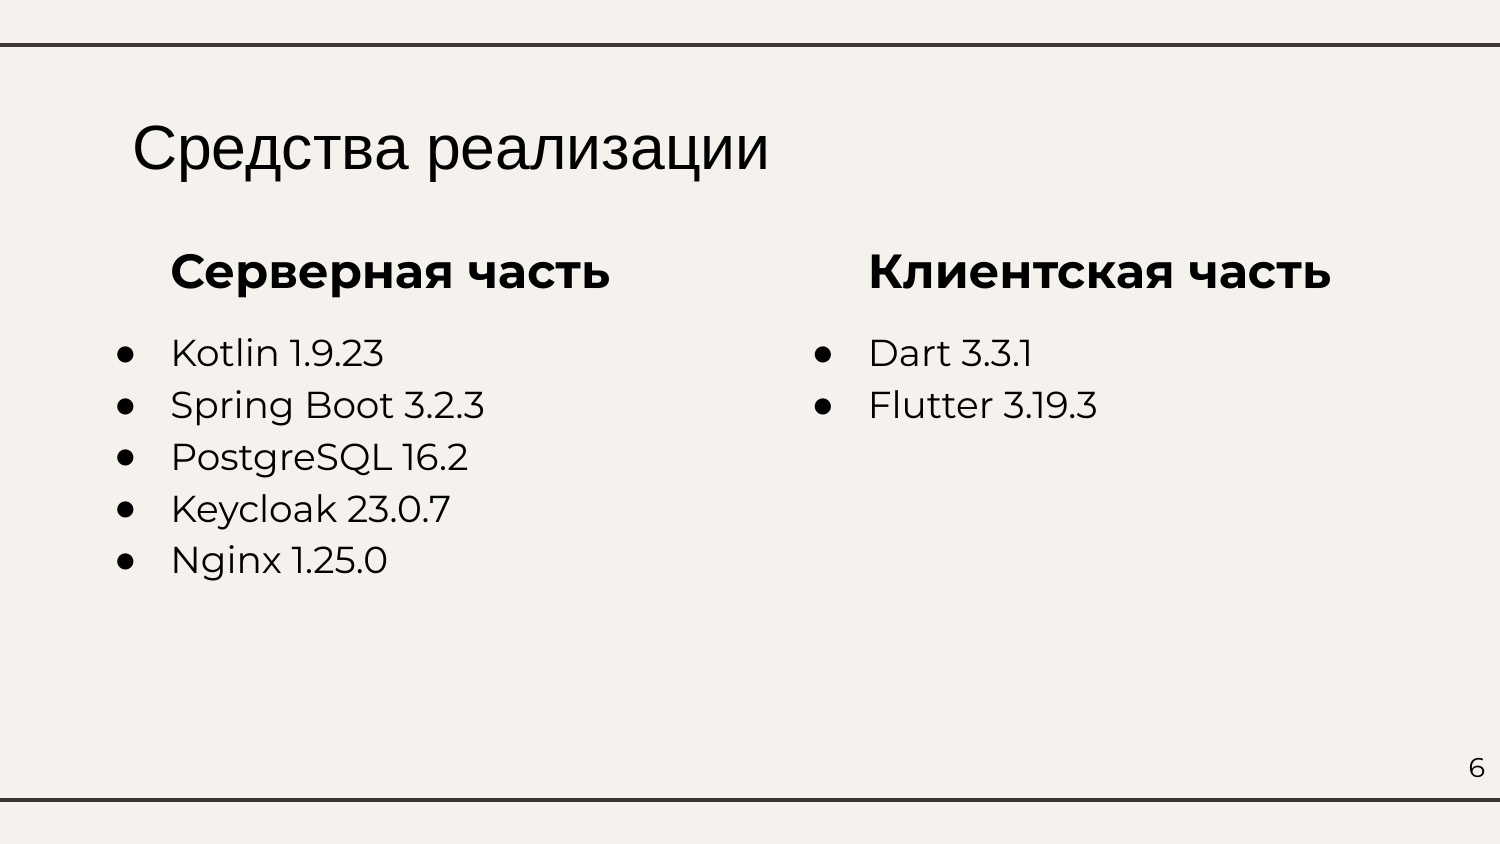

# Средства реализации
Серверная часть
Kotlin 1.9.23
Spring Boot 3.2.3
PostgreSQL 16.2
Keycloak 23.0.7
Nginx 1.25.0
Клиентская часть
Dart 3.3.1
Flutter 3.19.3
6